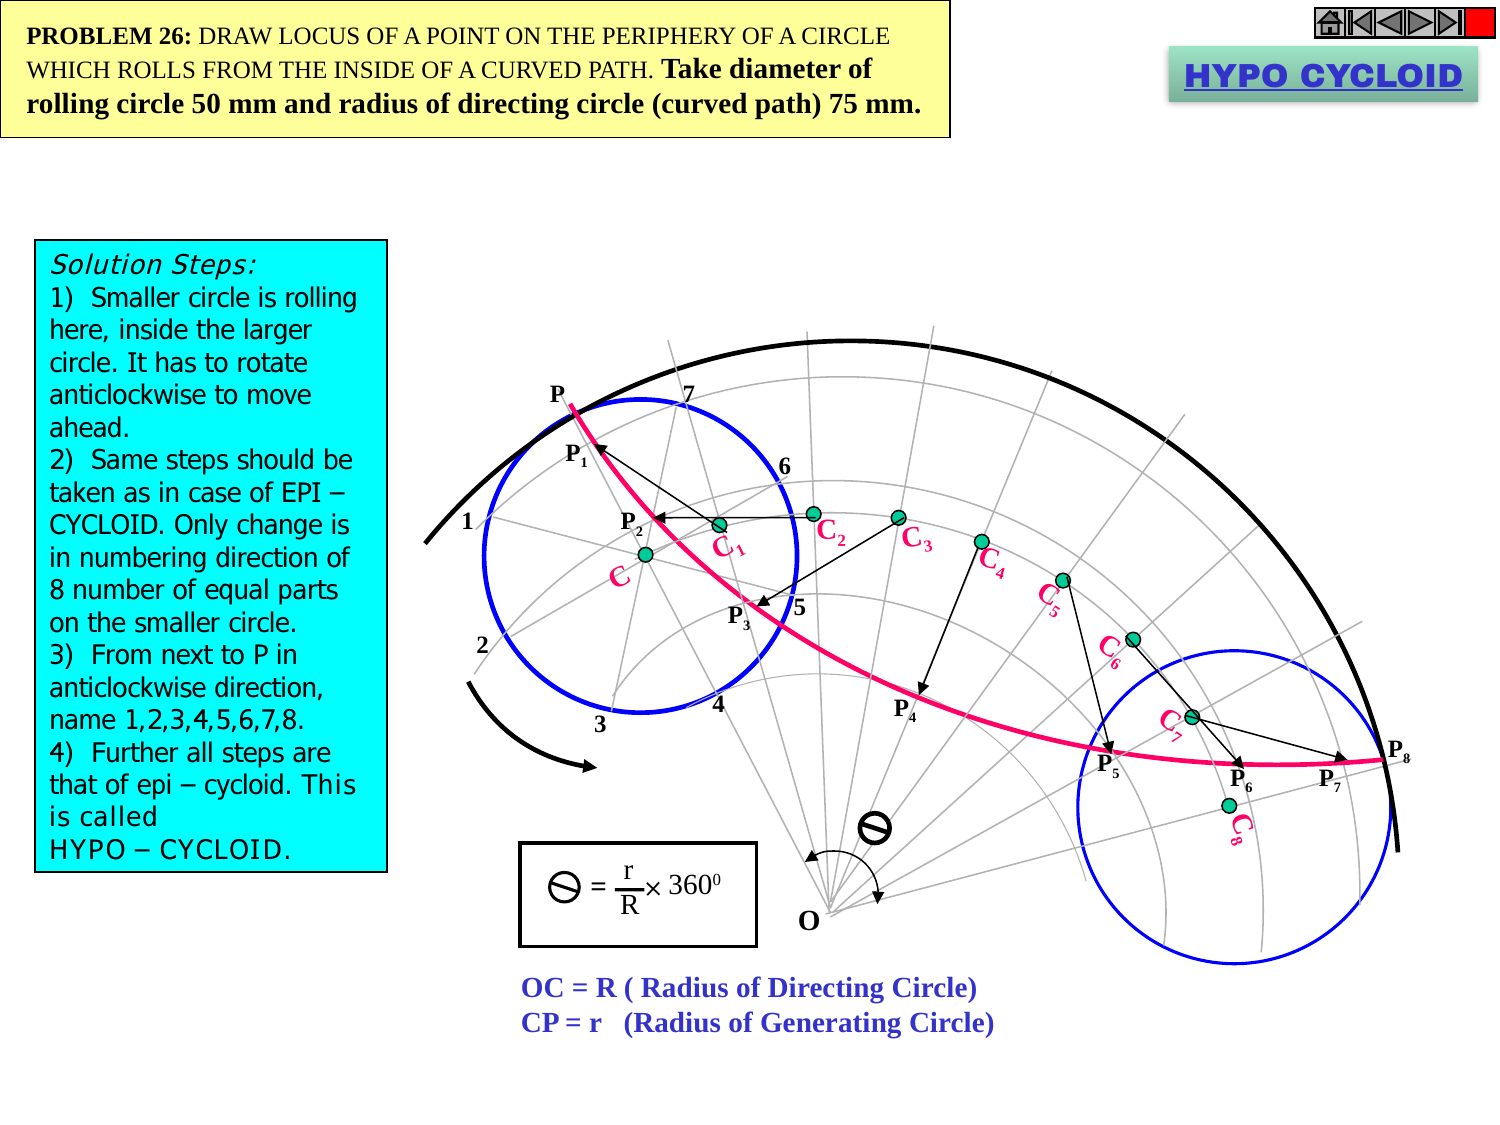

PROBLEM 26: DRAW LOCUS OF A POINT ON THE PERIPHERY OF A CIRCLE
WHICH ROLLS FROM THE INSIDE OF A CURVED PATH. Take diameter of
rolling circle 50 mm and radius of directing circle (curved path) 75 mm.

HYPO CYCLOID

Solution Steps:
1)  Smaller circle is rolling here, inside the larger circle. It has to rotate anticlockwise to move ahead.
2)  Same steps should be taken as in case of EPI – CYCLOID. Only change is in numbering direction of 8 number of equal parts on the smaller circle.
3)  From next to P in anticlockwise direction, name 1,2,3,4,5,6,7,8.
4)  Further all steps are that of epi – cycloid. This is called
HYPO – CYCLOID.

P
7
6
1
5
2
4
3

P1

P2
C2
C3
C1
C4
C5
C6
C7
C8

C

P3

P4

P8
P5
P6
P7

r
+
3600
 =

R

O
OC = R ( Radius of Directing Circle)
CP = r   (Radius of Generating Circle)